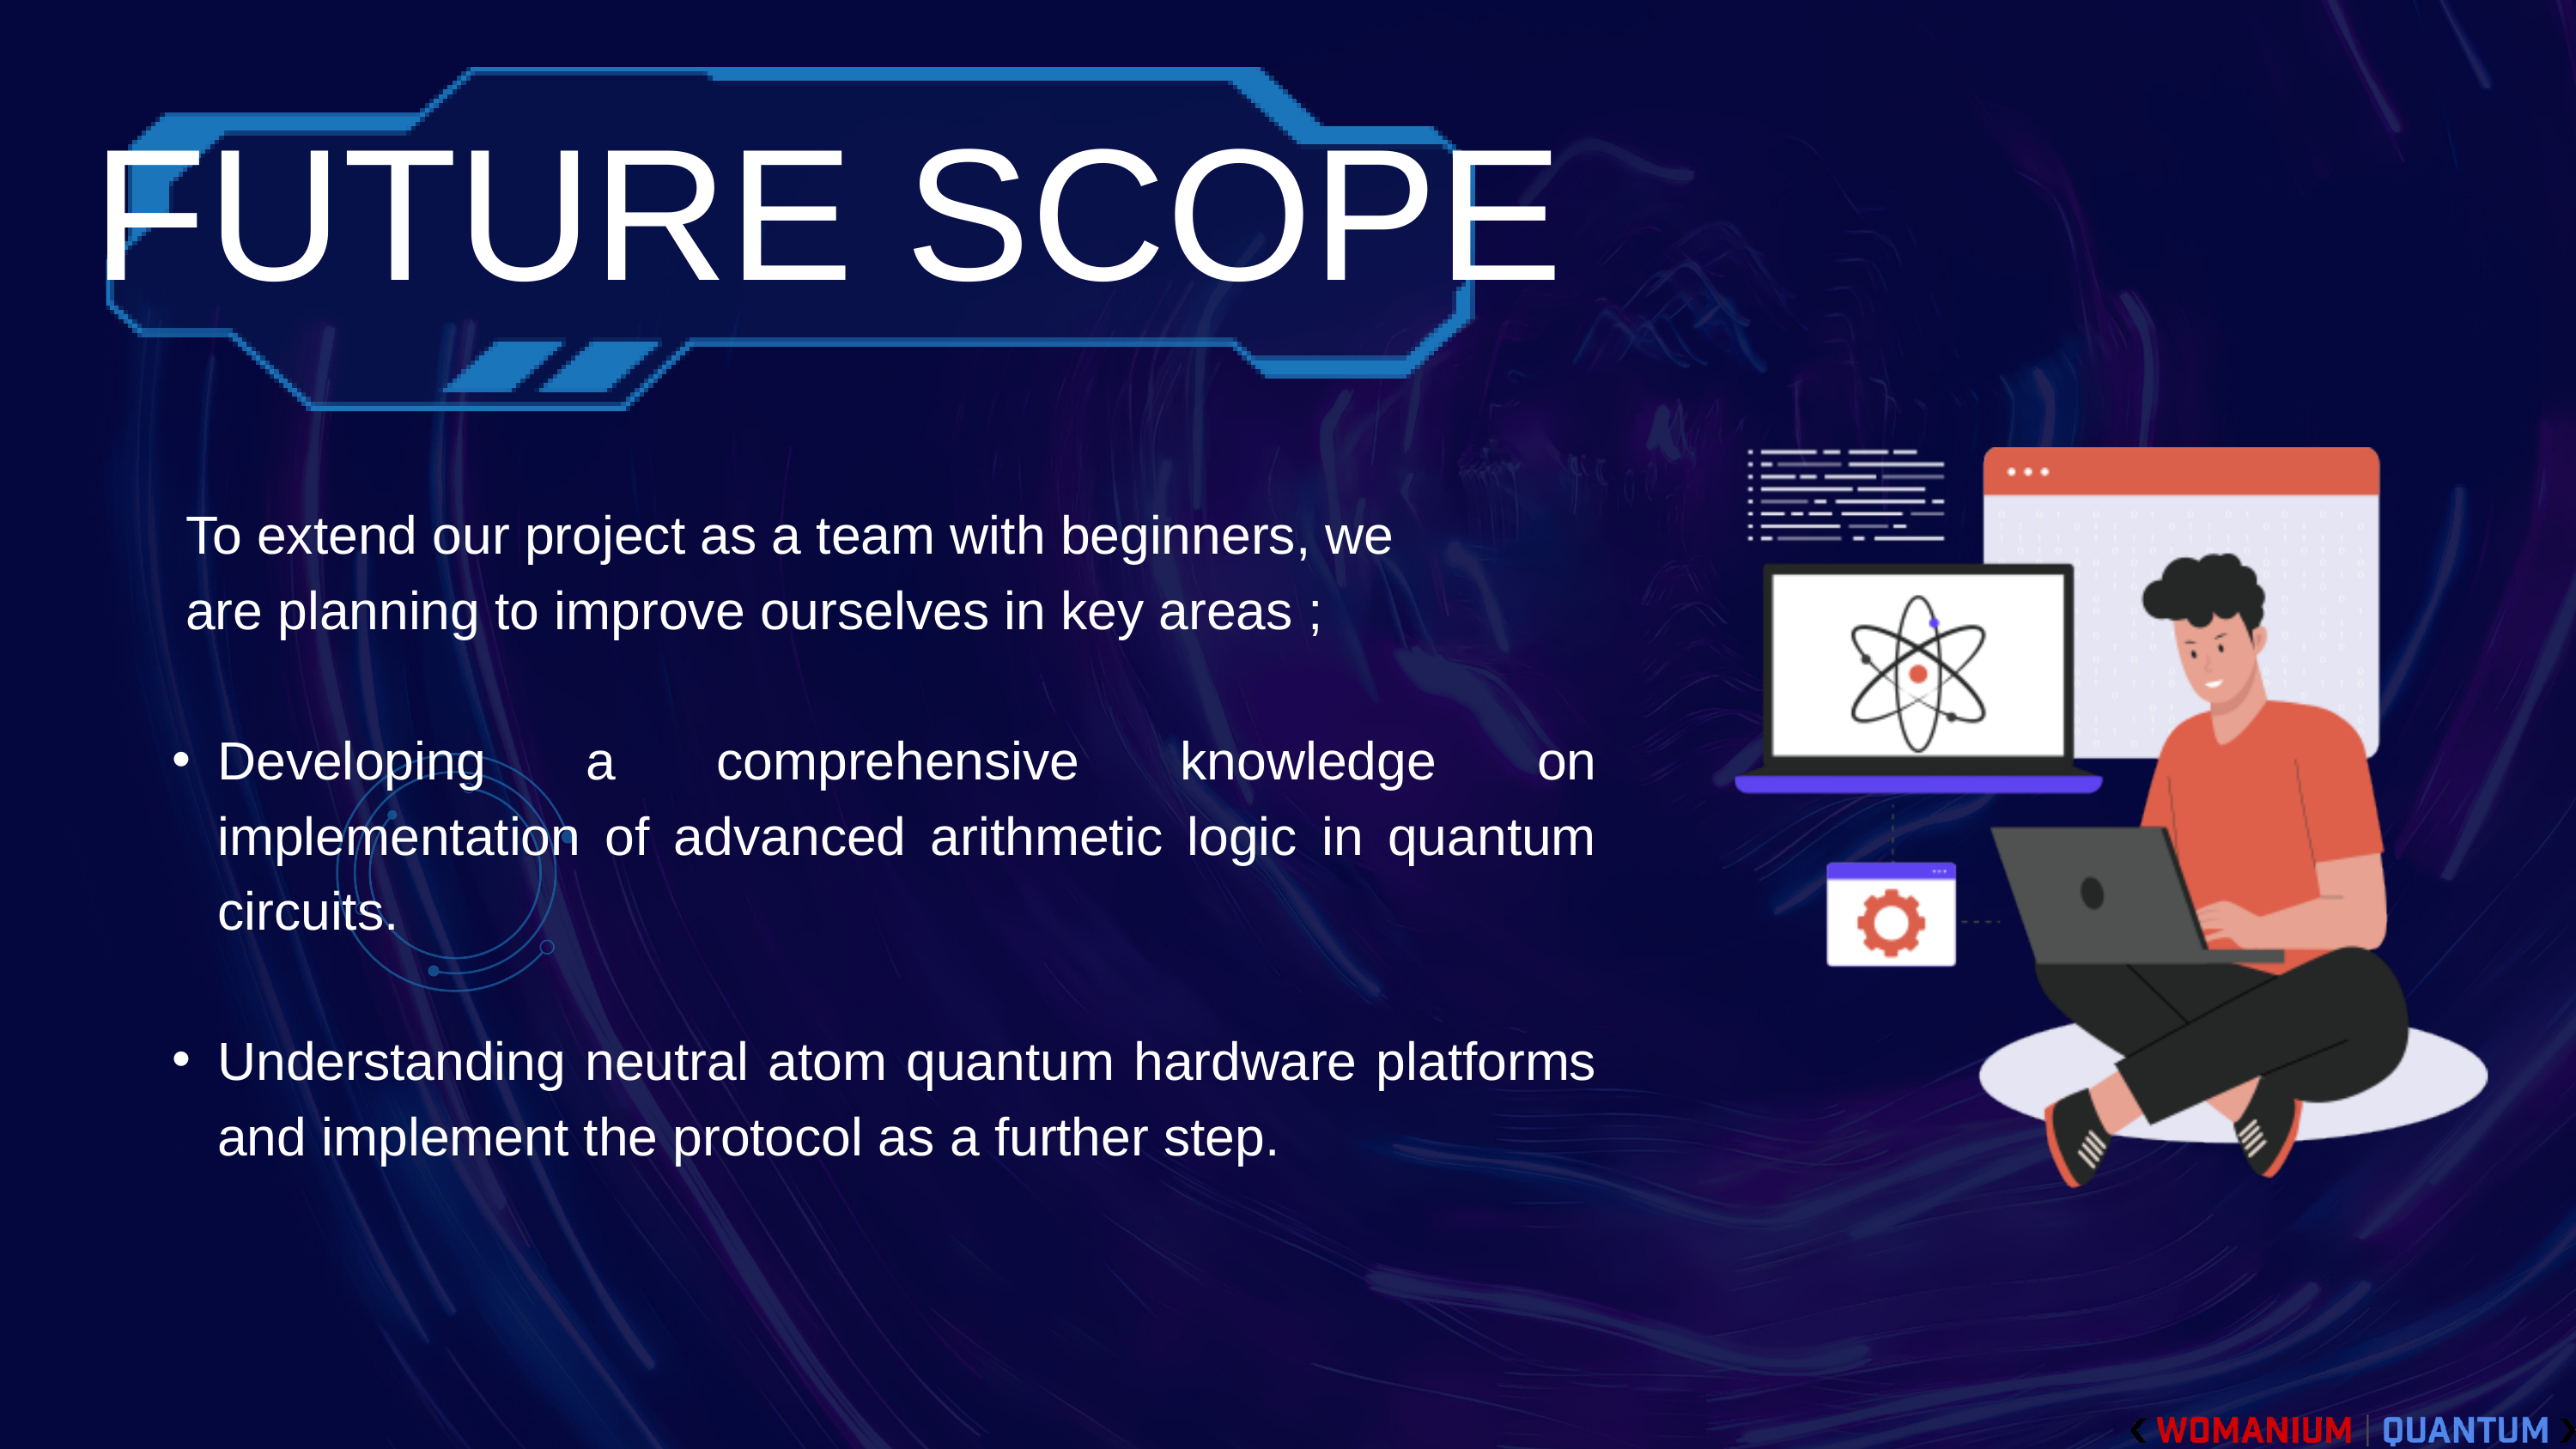

FUTURE SCOPE

    To extend our project as a team with beginners, we
    are planning to improve ourselves in key areas ;

Developing a comprehensive knowledge on implementation of advanced arithmetic logic in quantum circuits.

Understanding neutral atom quantum hardware platforms and implement the protocol as a further step.